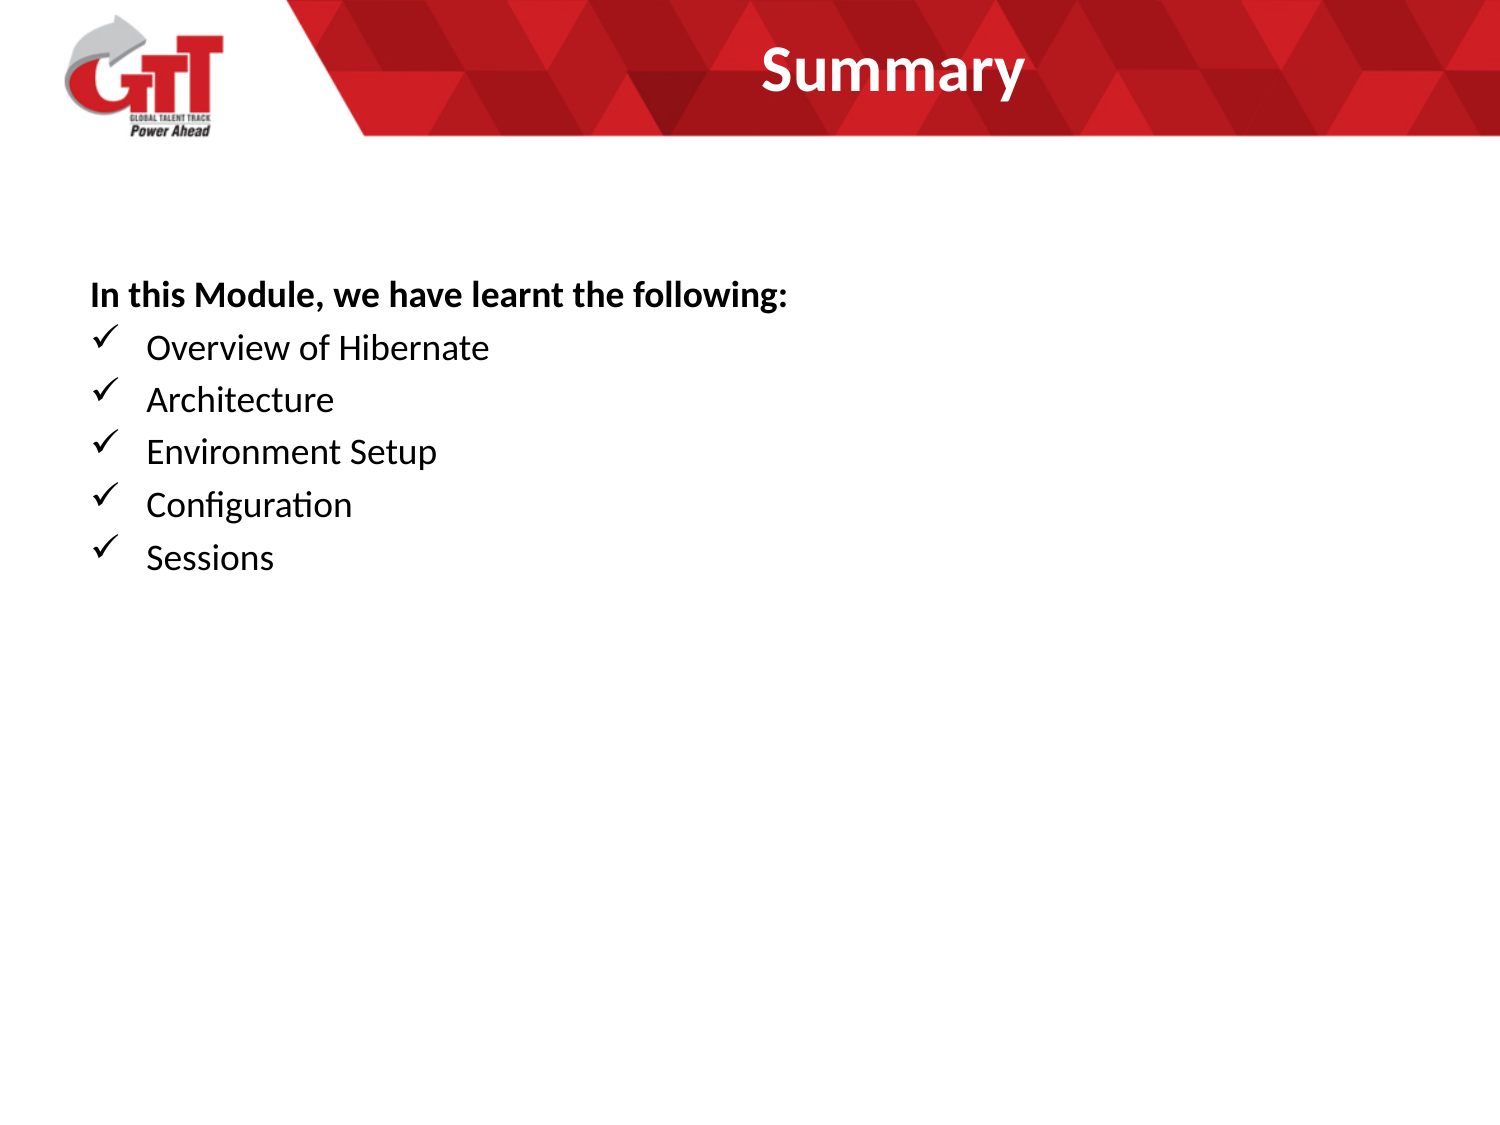

# Summary
In this Module, we have learnt the following:
Overview of Hibernate
Architecture
Environment Setup
Configuration
Sessions